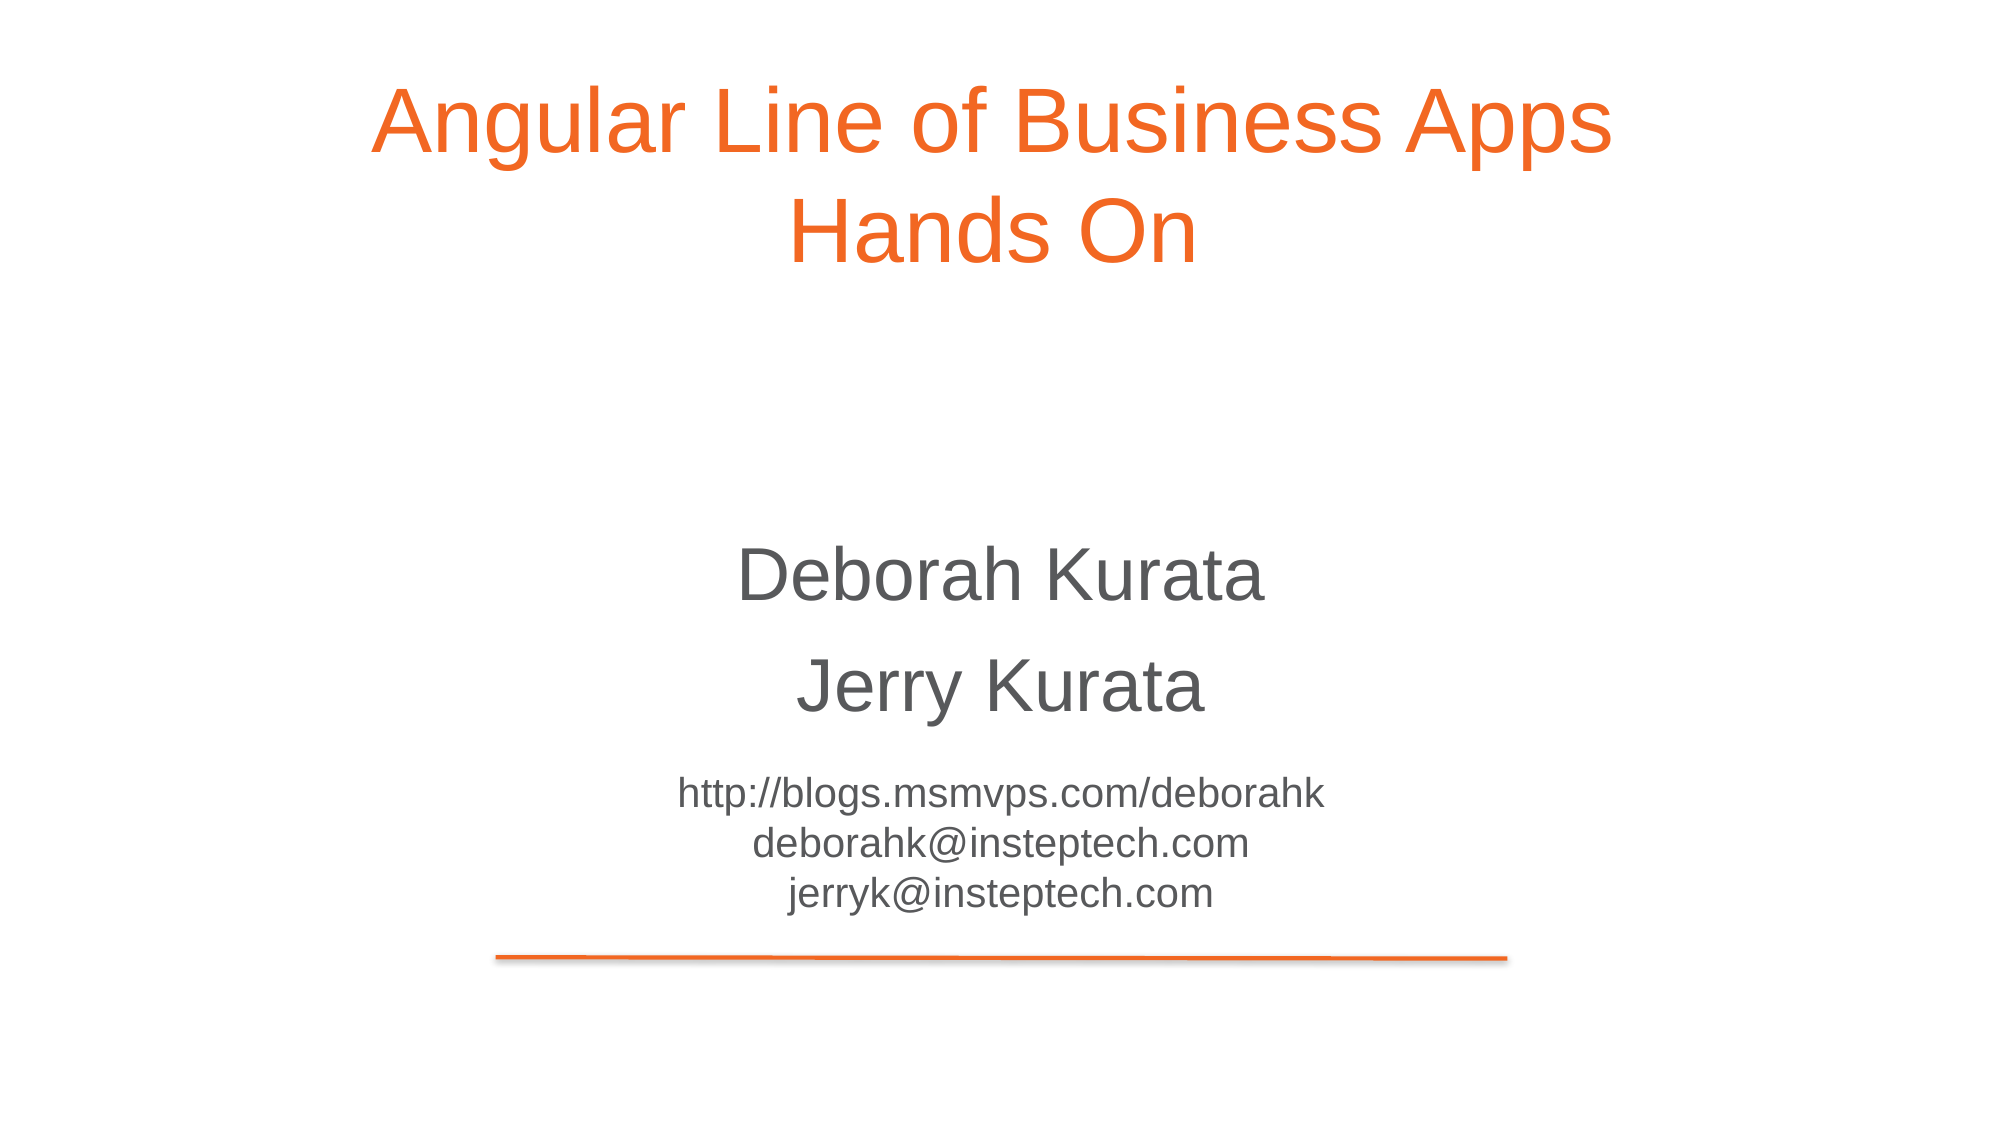

# Angular Line of Business Apps Hands On
Deborah Kurata
Jerry Kurata
http://blogs.msmvps.com/deborahk
deborahk@insteptech.com
jerryk@insteptech.com